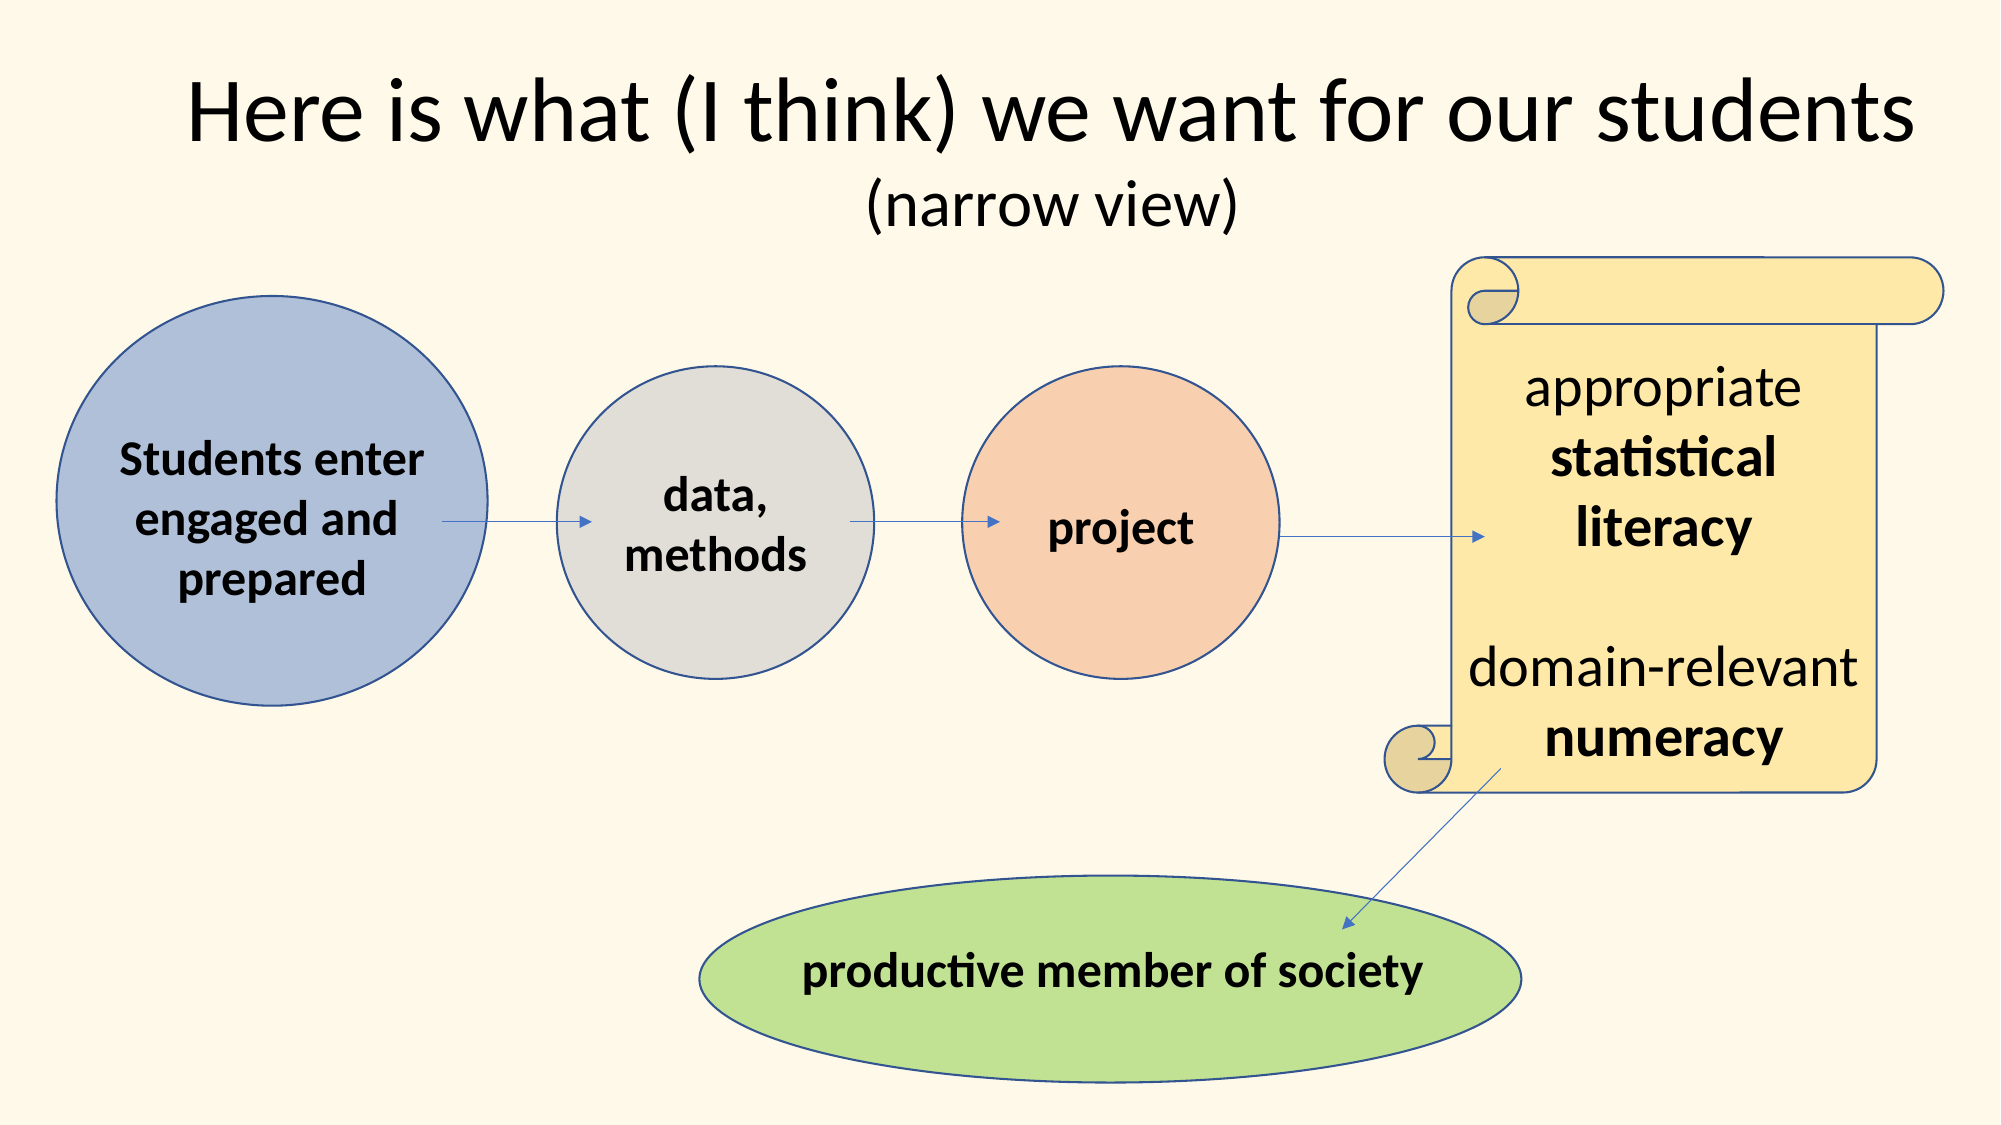

Here is what (I think) we want for our students
(narrow view)

appropriate
statistical
literacy

domain-relevant
numeracy

Students enter
engaged and
prepared
data,
methods
project

productive member of society